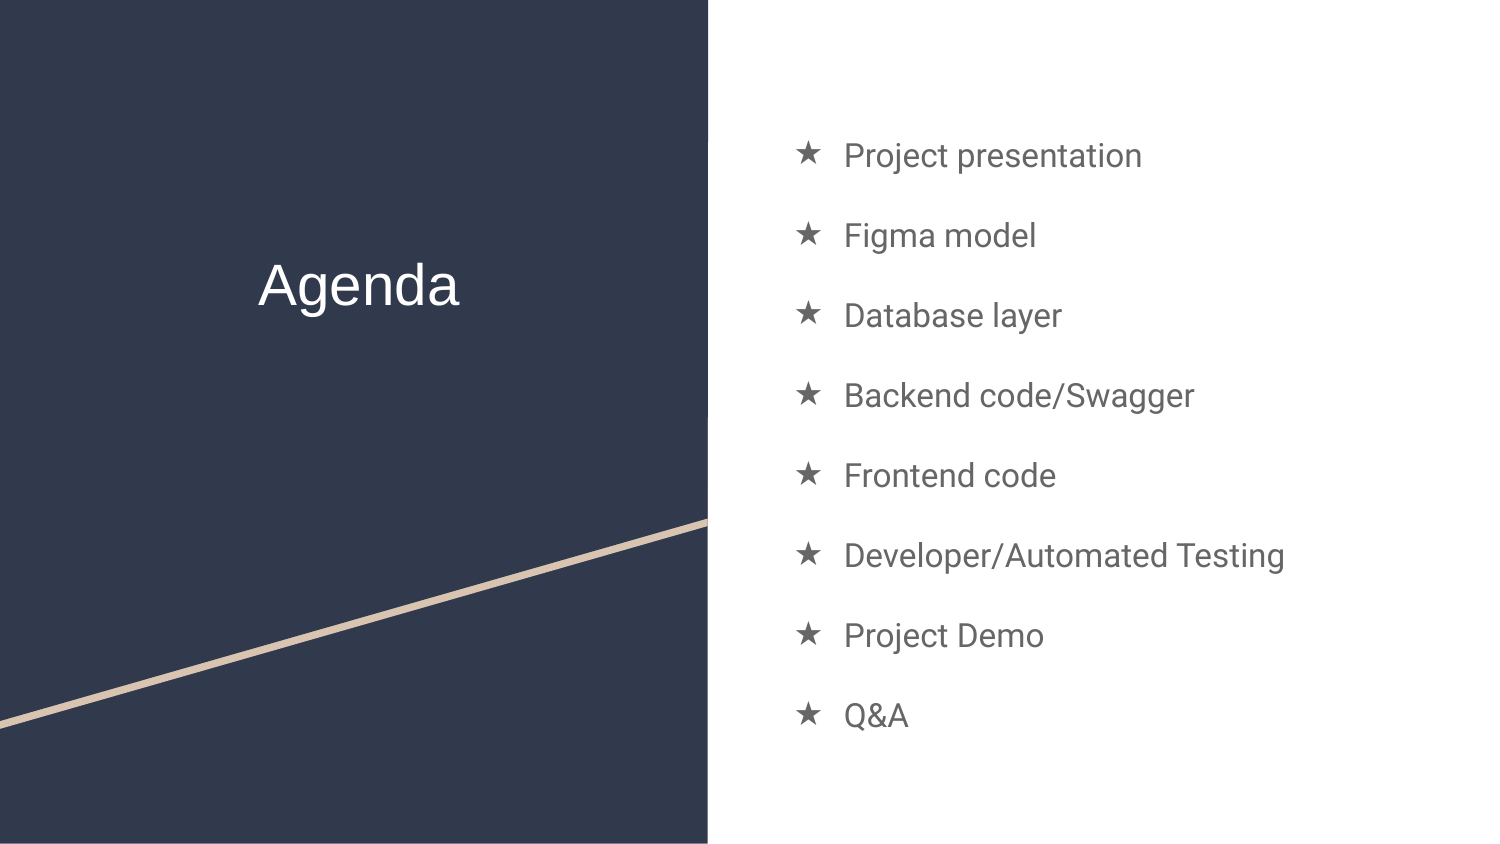

Project presentation
Figma model
Database layer
Backend code/Swagger
Frontend code
Developer/Automated Testing
Project Demo
Q&A
# Agenda